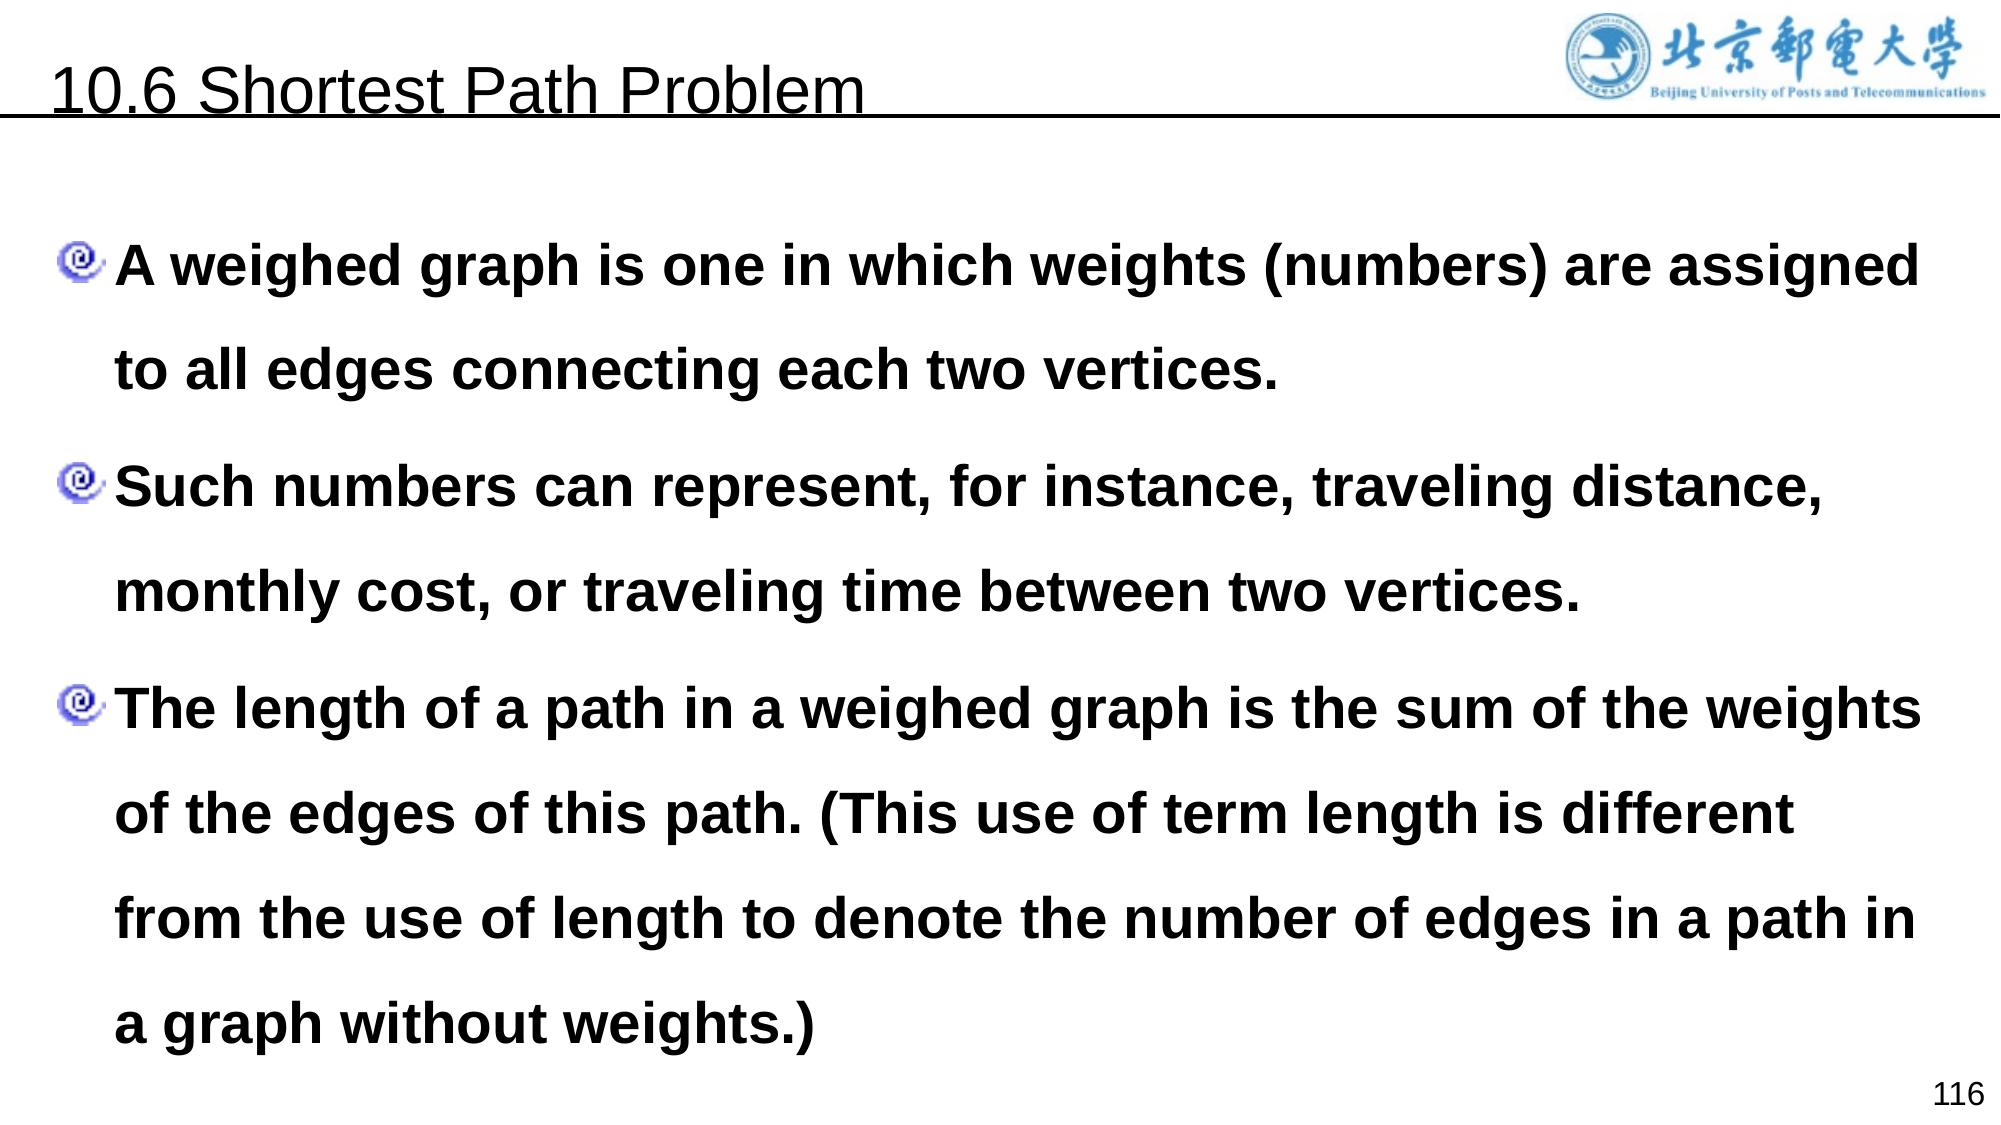

10.6 Shortest Path Problem
A weighed graph is one in which weights (numbers) are assigned to all edges connecting each two vertices.
Such numbers can represent, for instance, traveling distance, monthly cost, or traveling time between two vertices.
The length of a path in a weighed graph is the sum of the weights of the edges of this path. (This use of term length is different from the use of length to denote the number of edges in a path in a graph without weights.)